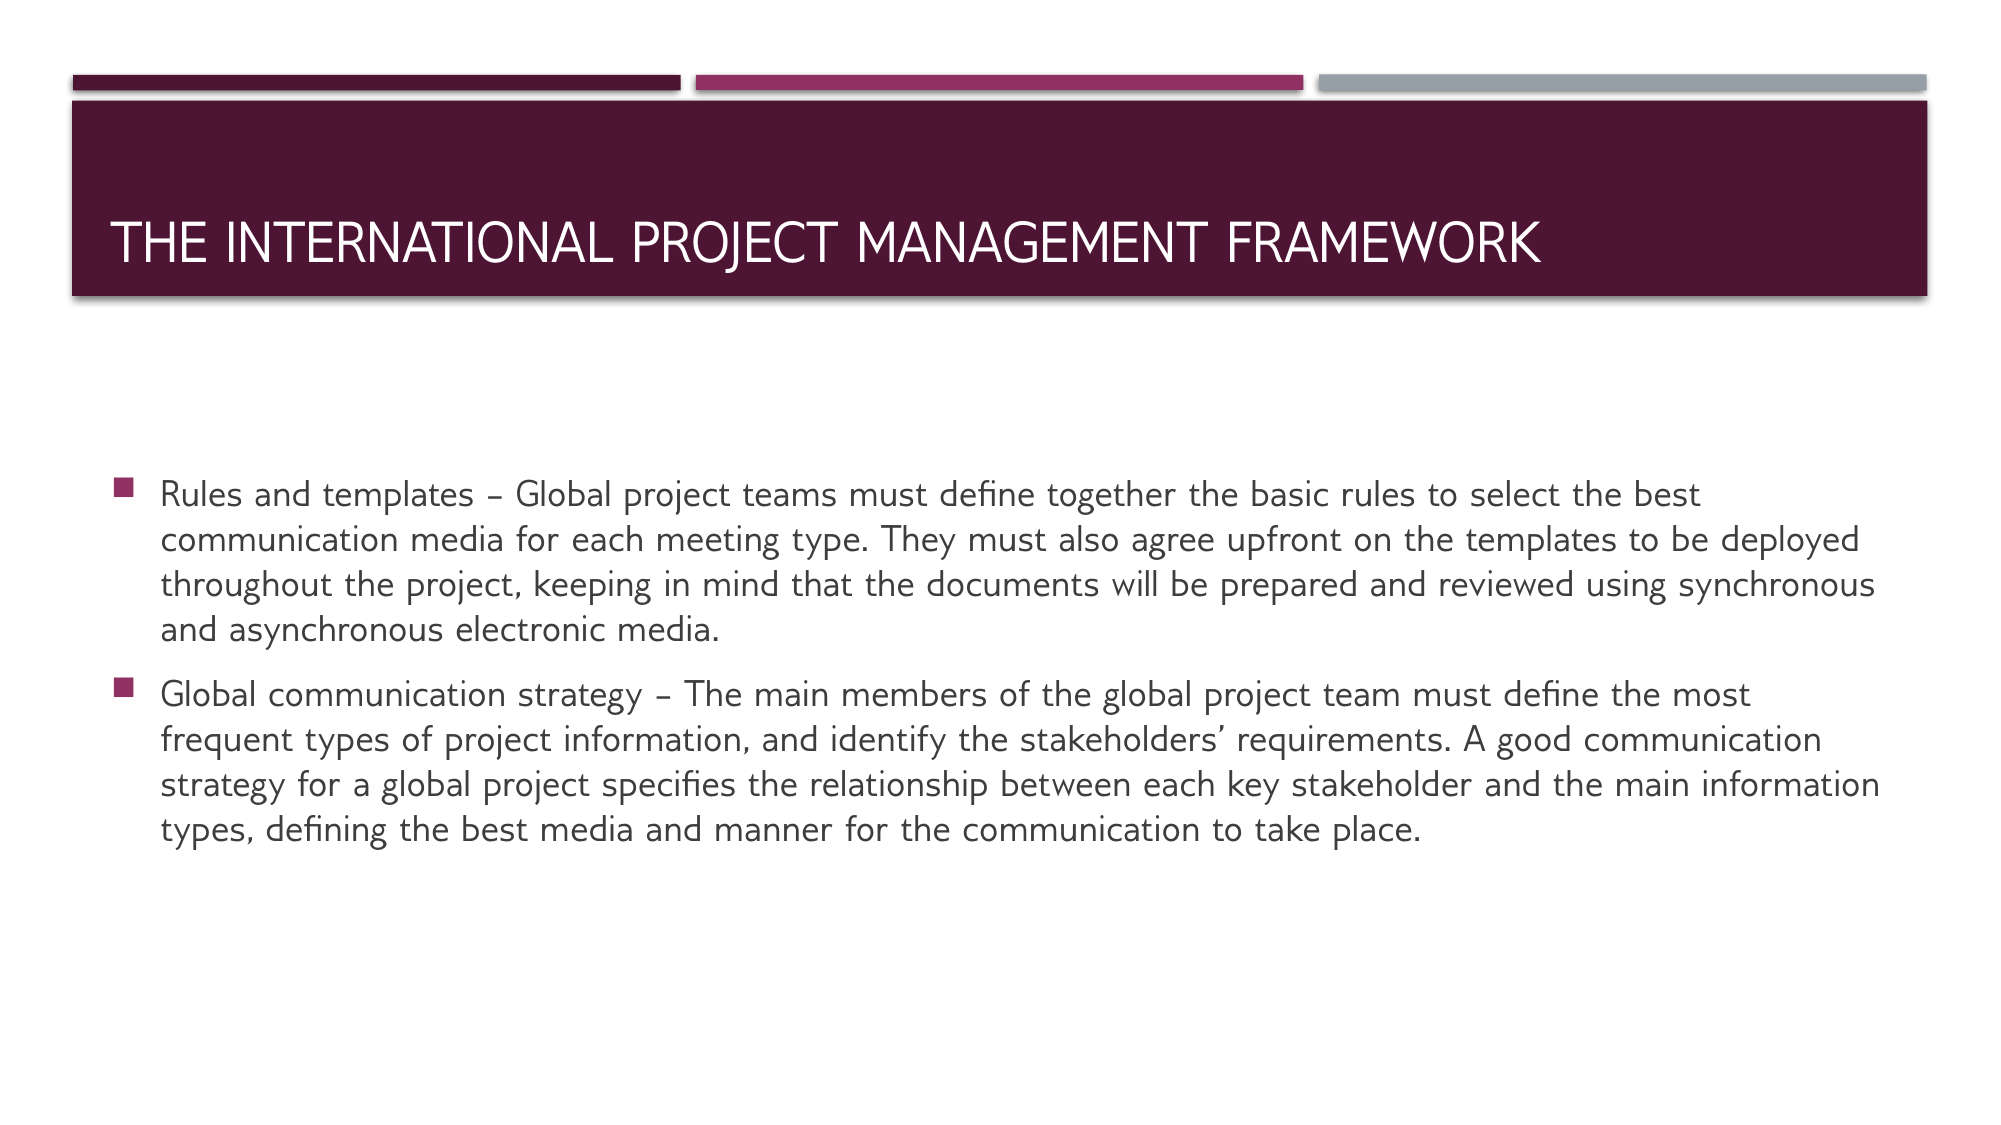

# The International Project Management Framework
Rules and templates – Global project teams must define together the basic rules to select the best communication media for each meeting type. They must also agree upfront on the templates to be deployed throughout the project, keeping in mind that the documents will be prepared and reviewed using synchronous and asynchronous electronic media.
Global communication strategy – The main members of the global project team must define the most frequent types of project information, and identify the stakeholders’ requirements. A good communication strategy for a global project specifies the relationship between each key stakeholder and the main information types, defining the best media and manner for the communication to take place.